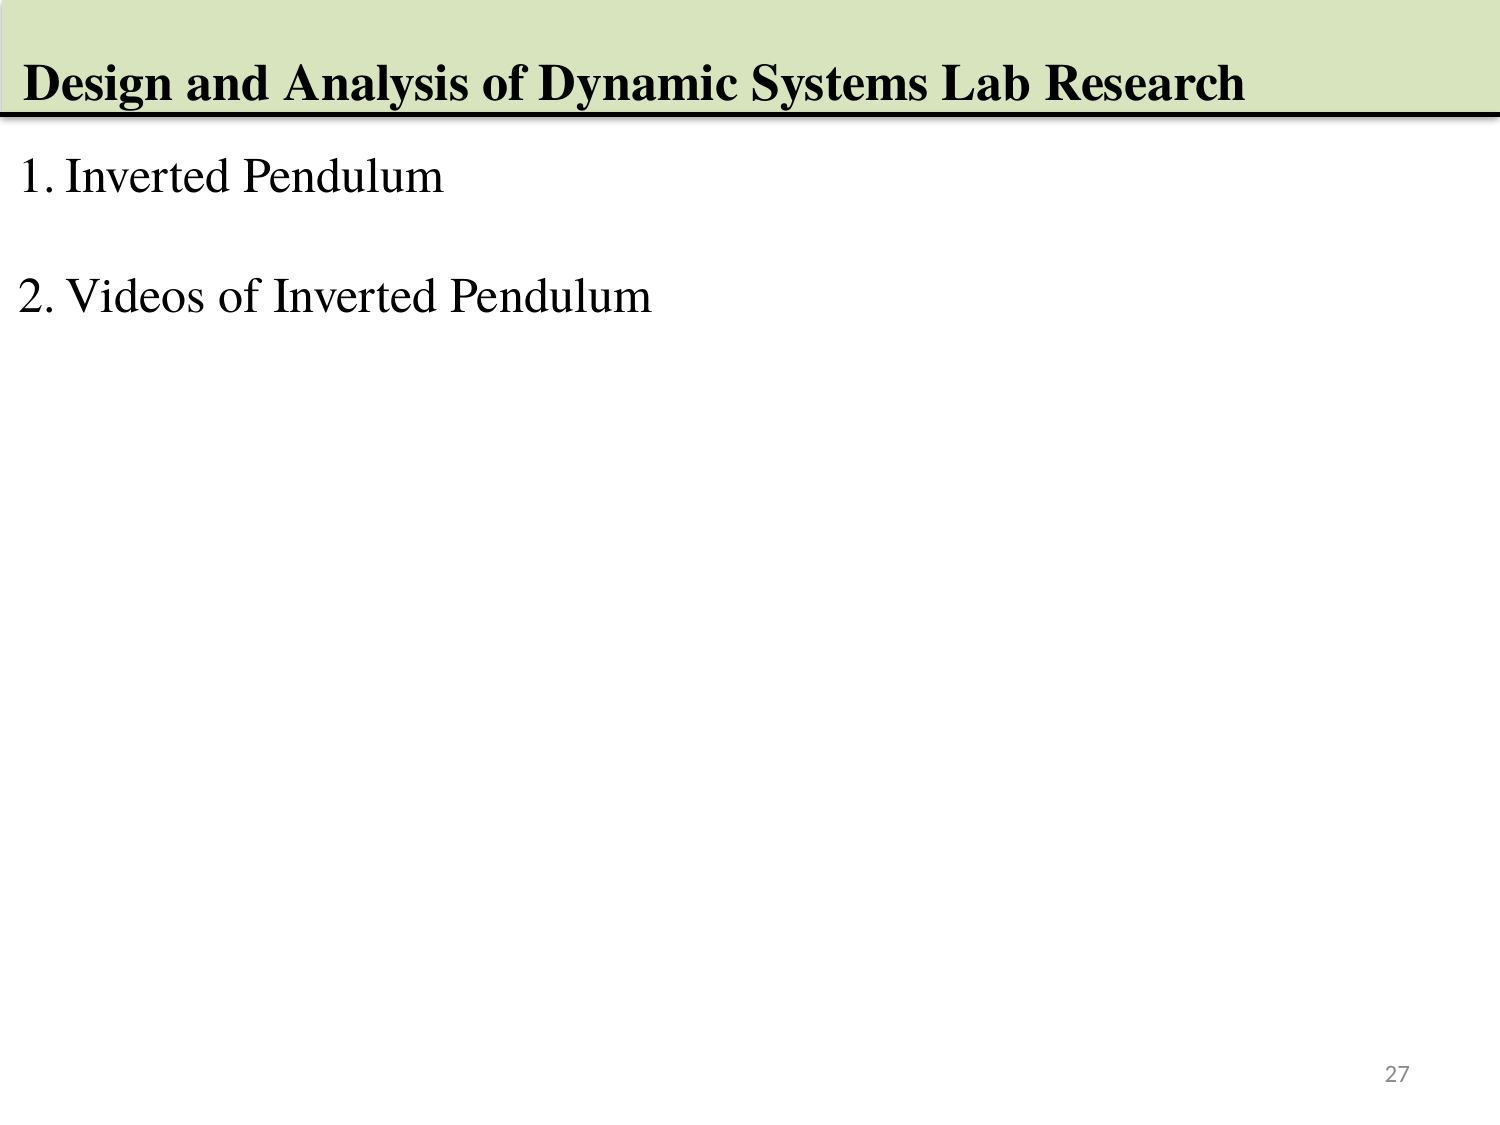

Design and Analysis of Dynamic Systems Lab Research
Inverted Pendulum

Videos of Inverted Pendulum

27